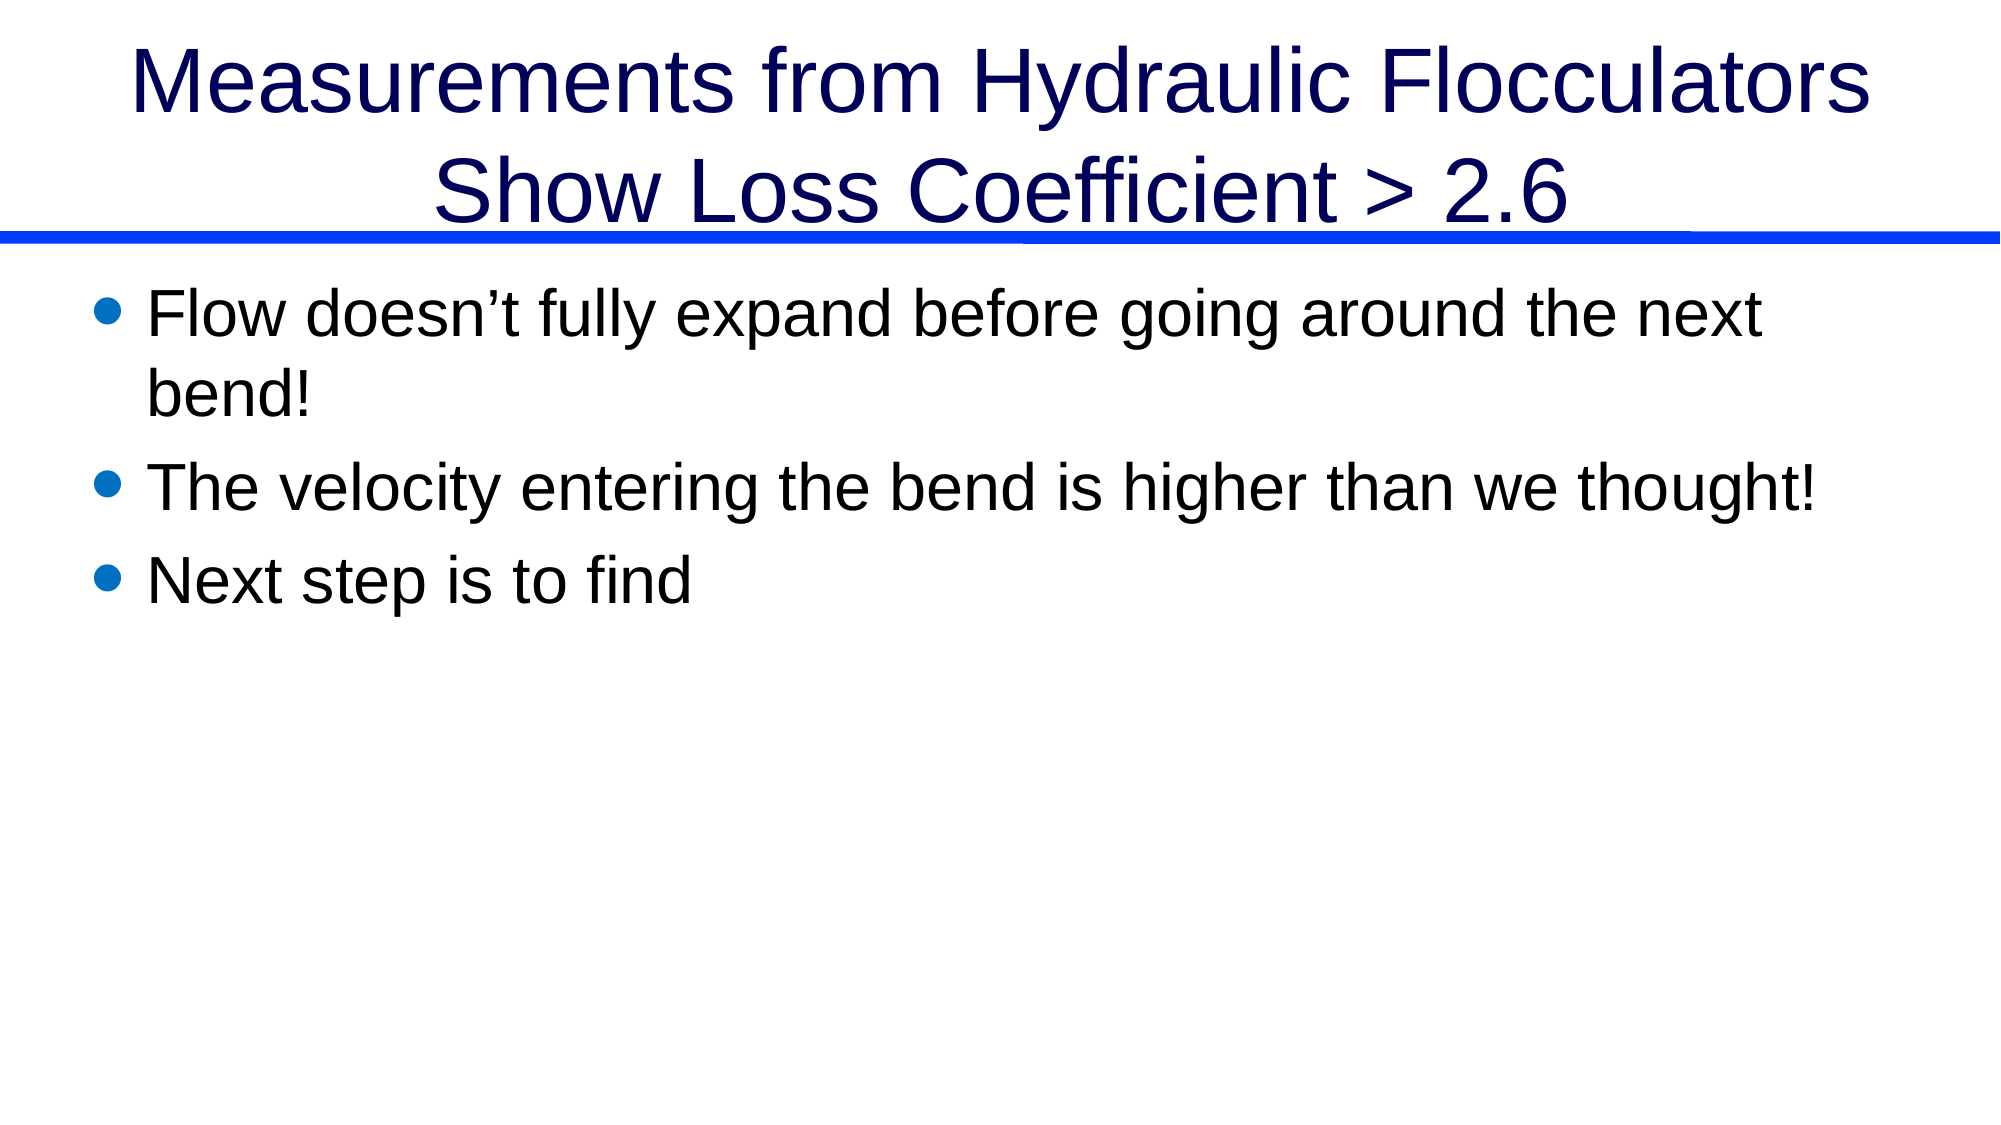

# Measurements from Hydraulic Flocculators Show Loss Coefficient > 2.6
Flow doesn’t fully expand before going around the next bend!
The velocity entering the bend is higher than we thought!
Next step is to find